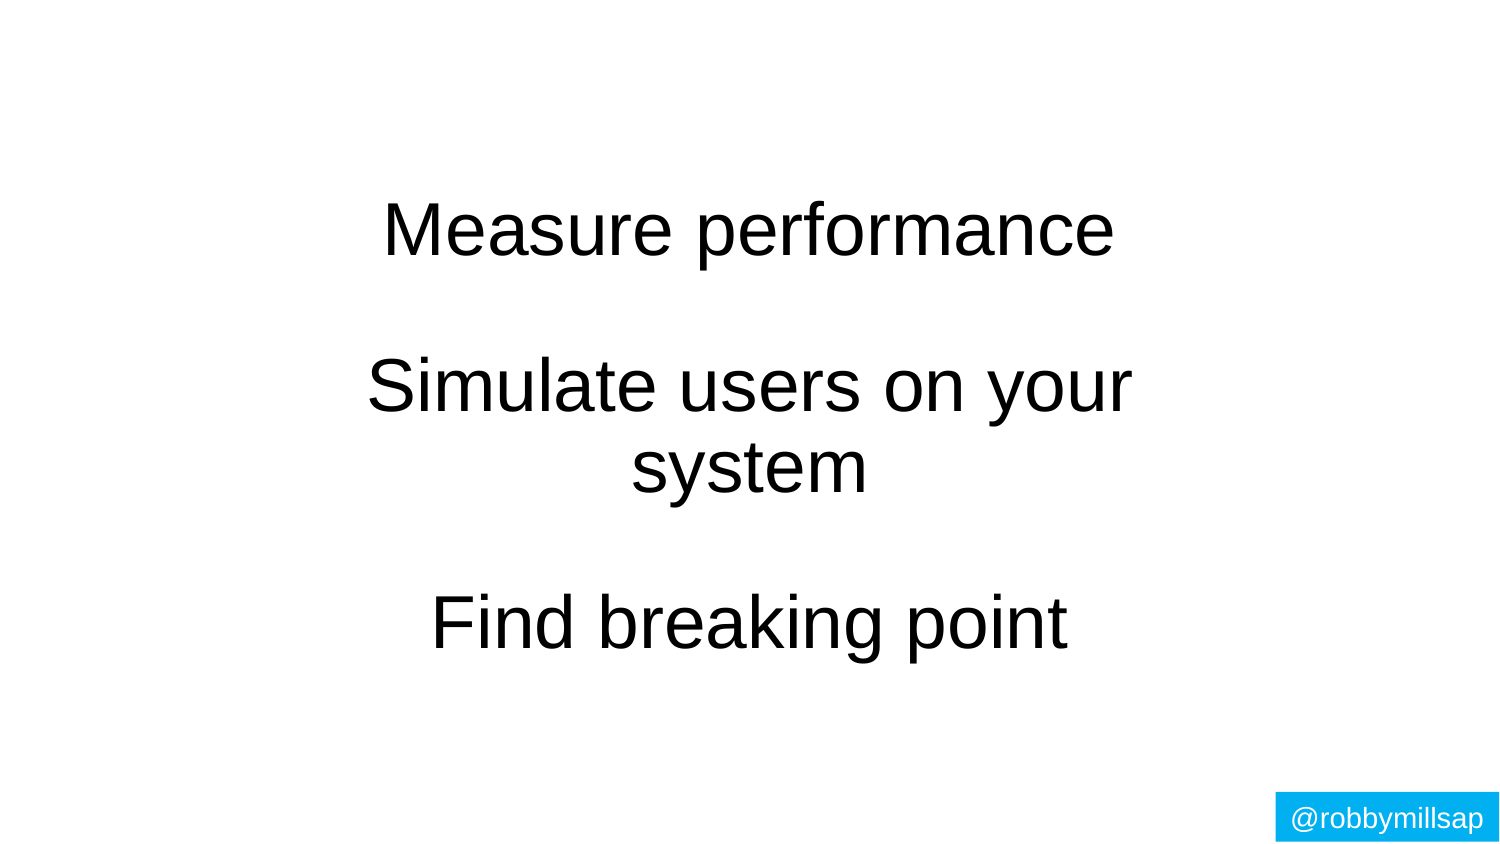

Measure performance
Simulate users on your system
Find breaking point
@robbymillsap